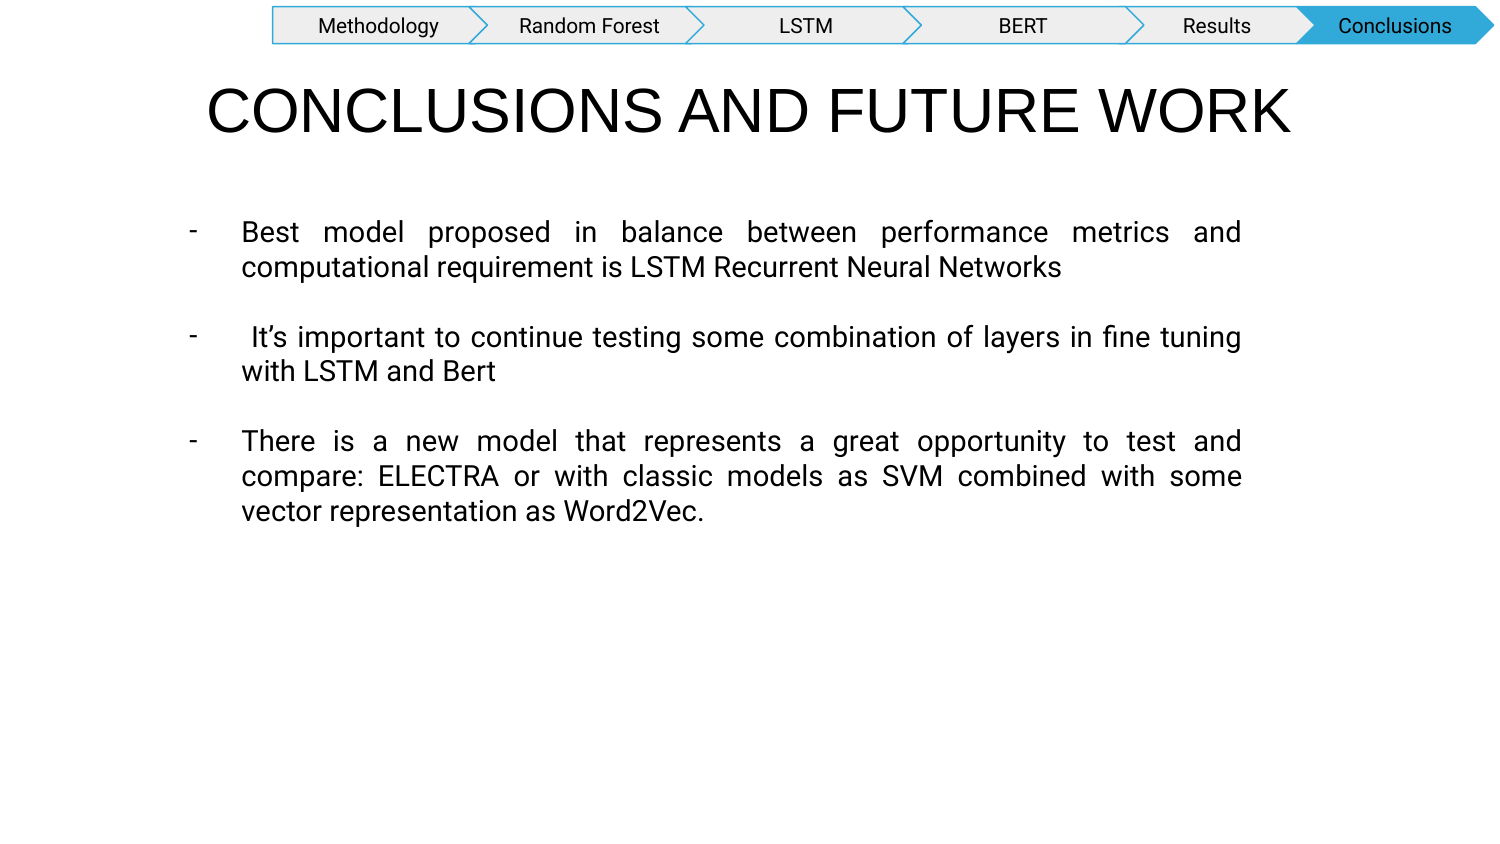

LSTM
BERT
Results
Conclusions
Methodology
Random Forest
# CONCLUSIONS AND FUTURE WORK
Best model proposed in balance between performance metrics and computational requirement is LSTM Recurrent Neural Networks

 It’s important to continue testing some combination of layers in fine tuning with LSTM and Bert

There is a new model that represents a great opportunity to test and compare: ELECTRA or with classic models as SVM combined with some vector representation as Word2Vec.